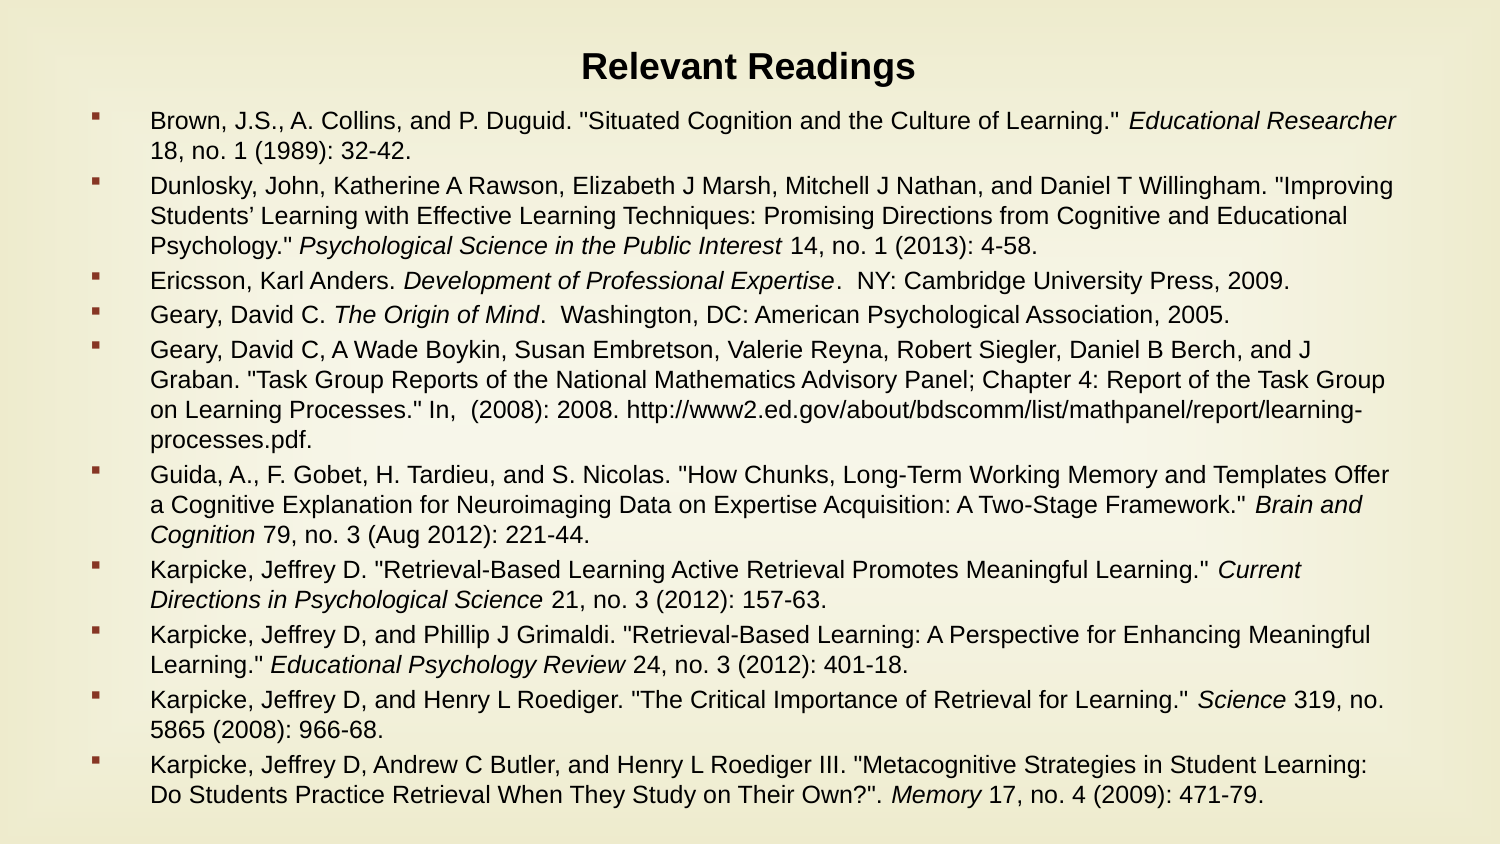

# Relevant Readings
Brown, J.S., A. Collins, and P. Duguid. "Situated Cognition and the Culture of Learning." Educational Researcher 18, no. 1 (1989): 32-42.
Dunlosky, John, Katherine A Rawson, Elizabeth J Marsh, Mitchell J Nathan, and Daniel T Willingham. "Improving Students’ Learning with Effective Learning Techniques: Promising Directions from Cognitive and Educational Psychology." Psychological Science in the Public Interest 14, no. 1 (2013): 4-58.
Ericsson, Karl Anders. Development of Professional Expertise.  NY: Cambridge University Press, 2009.
Geary, David C. The Origin of Mind.  Washington, DC: American Psychological Association, 2005.
Geary, David C, A Wade Boykin, Susan Embretson, Valerie Reyna, Robert Siegler, Daniel B Berch, and J Graban. "Task Group Reports of the National Mathematics Advisory Panel; Chapter 4: Report of the Task Group on Learning Processes." In,  (2008): 2008. http://www2.ed.gov/about/bdscomm/list/mathpanel/report/learning-processes.pdf.
Guida, A., F. Gobet, H. Tardieu, and S. Nicolas. "How Chunks, Long-Term Working Memory and Templates Offer a Cognitive Explanation for Neuroimaging Data on Expertise Acquisition: A Two-Stage Framework." Brain and Cognition 79, no. 3 (Aug 2012): 221-44.
Karpicke, Jeffrey D. "Retrieval-Based Learning Active Retrieval Promotes Meaningful Learning." Current Directions in Psychological Science 21, no. 3 (2012): 157-63.
Karpicke, Jeffrey D, and Phillip J Grimaldi. "Retrieval-Based Learning: A Perspective for Enhancing Meaningful Learning." Educational Psychology Review 24, no. 3 (2012): 401-18.
Karpicke, Jeffrey D, and Henry L Roediger. "The Critical Importance of Retrieval for Learning." Science 319, no. 5865 (2008): 966-68.
Karpicke, Jeffrey D, Andrew C Butler, and Henry L Roediger III. "Metacognitive Strategies in Student Learning: Do Students Practice Retrieval When They Study on Their Own?". Memory 17, no. 4 (2009): 471-79.